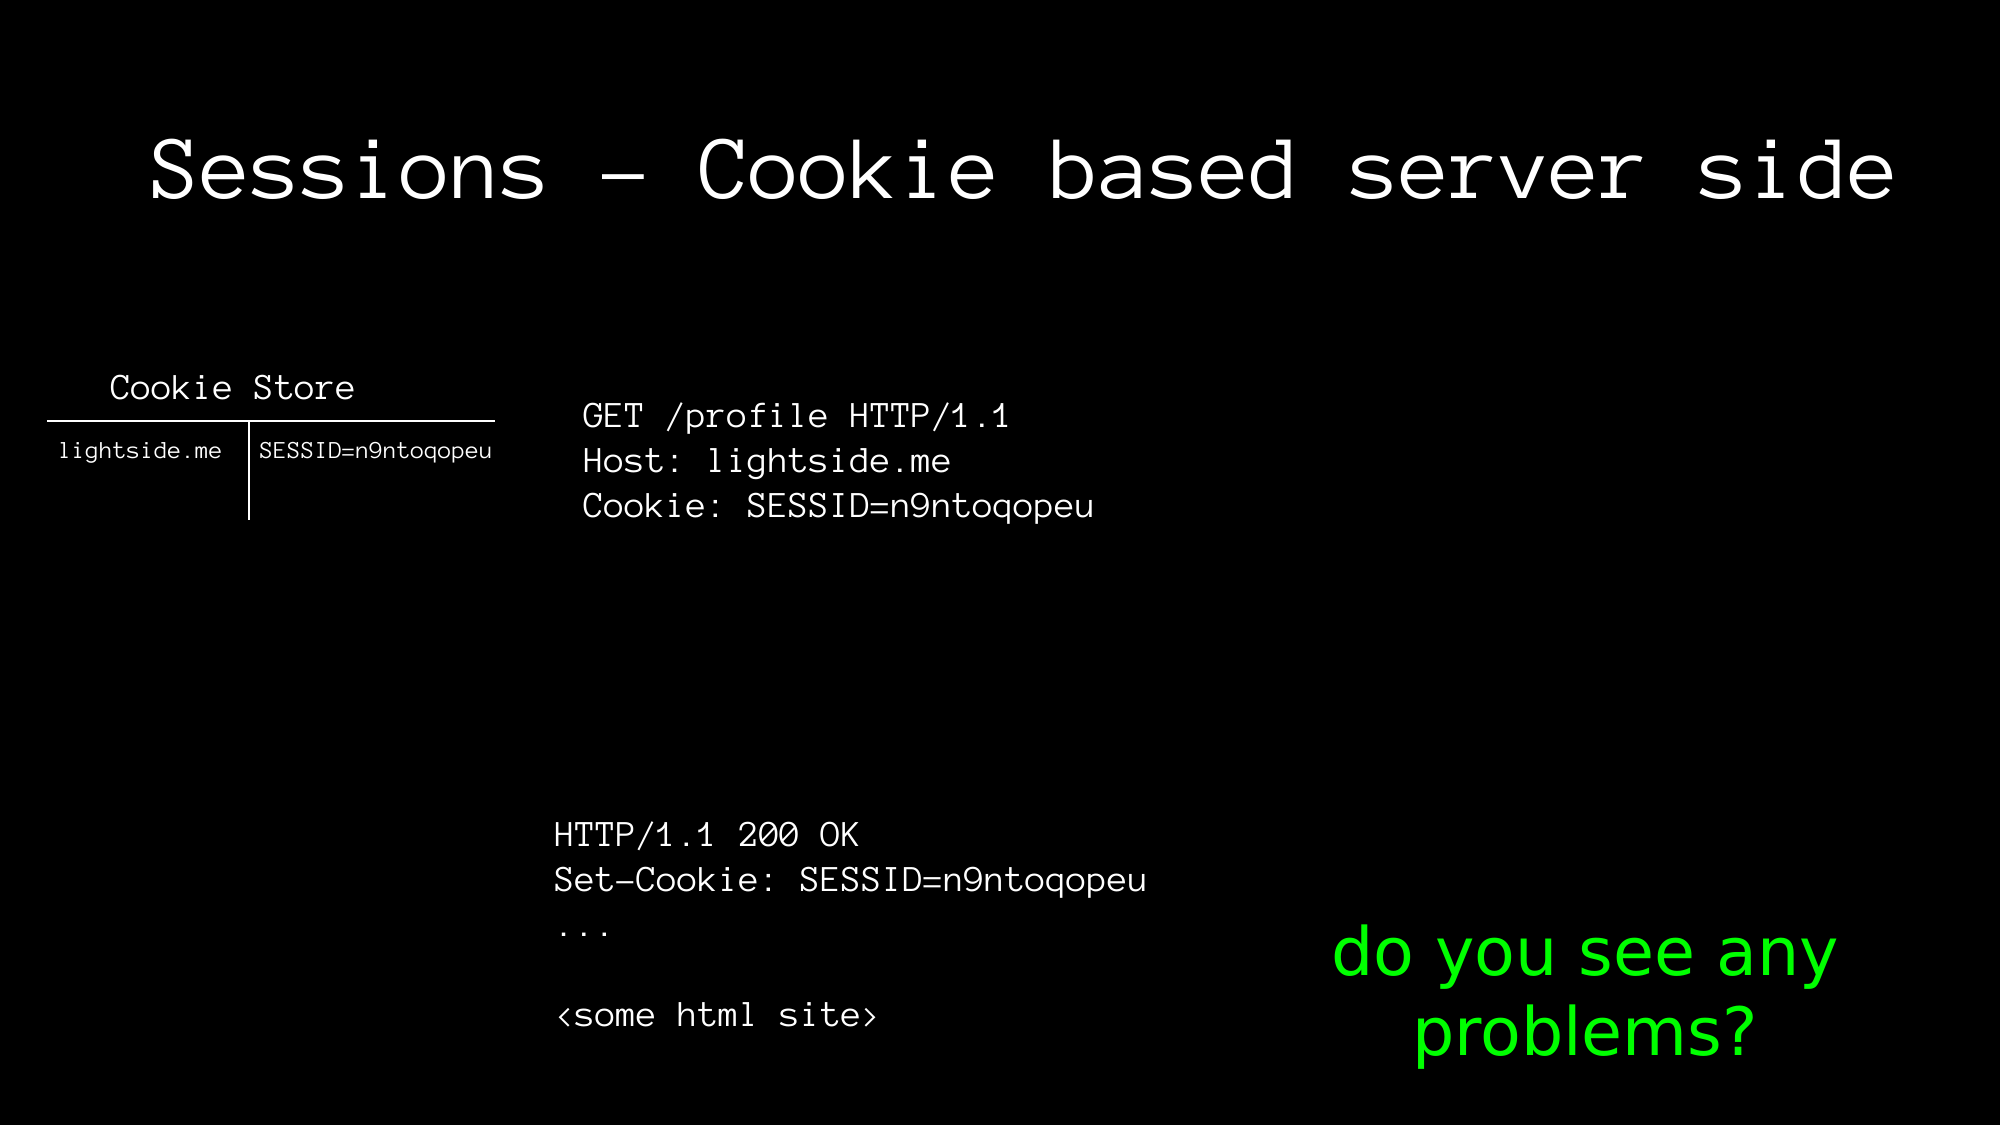

# Sessions – Cookie based server side
Cookie Store
GET /profile HTTP/1.1
Host: lightside.me
Cookie: SESSID=n9ntoqopeu
SESSID=n9ntoqopeu
lightside.me
HTTP/1.1 200 OK
Set-Cookie: SESSID=n9ntoqopeu
...

<some html site>
do you see any problems?